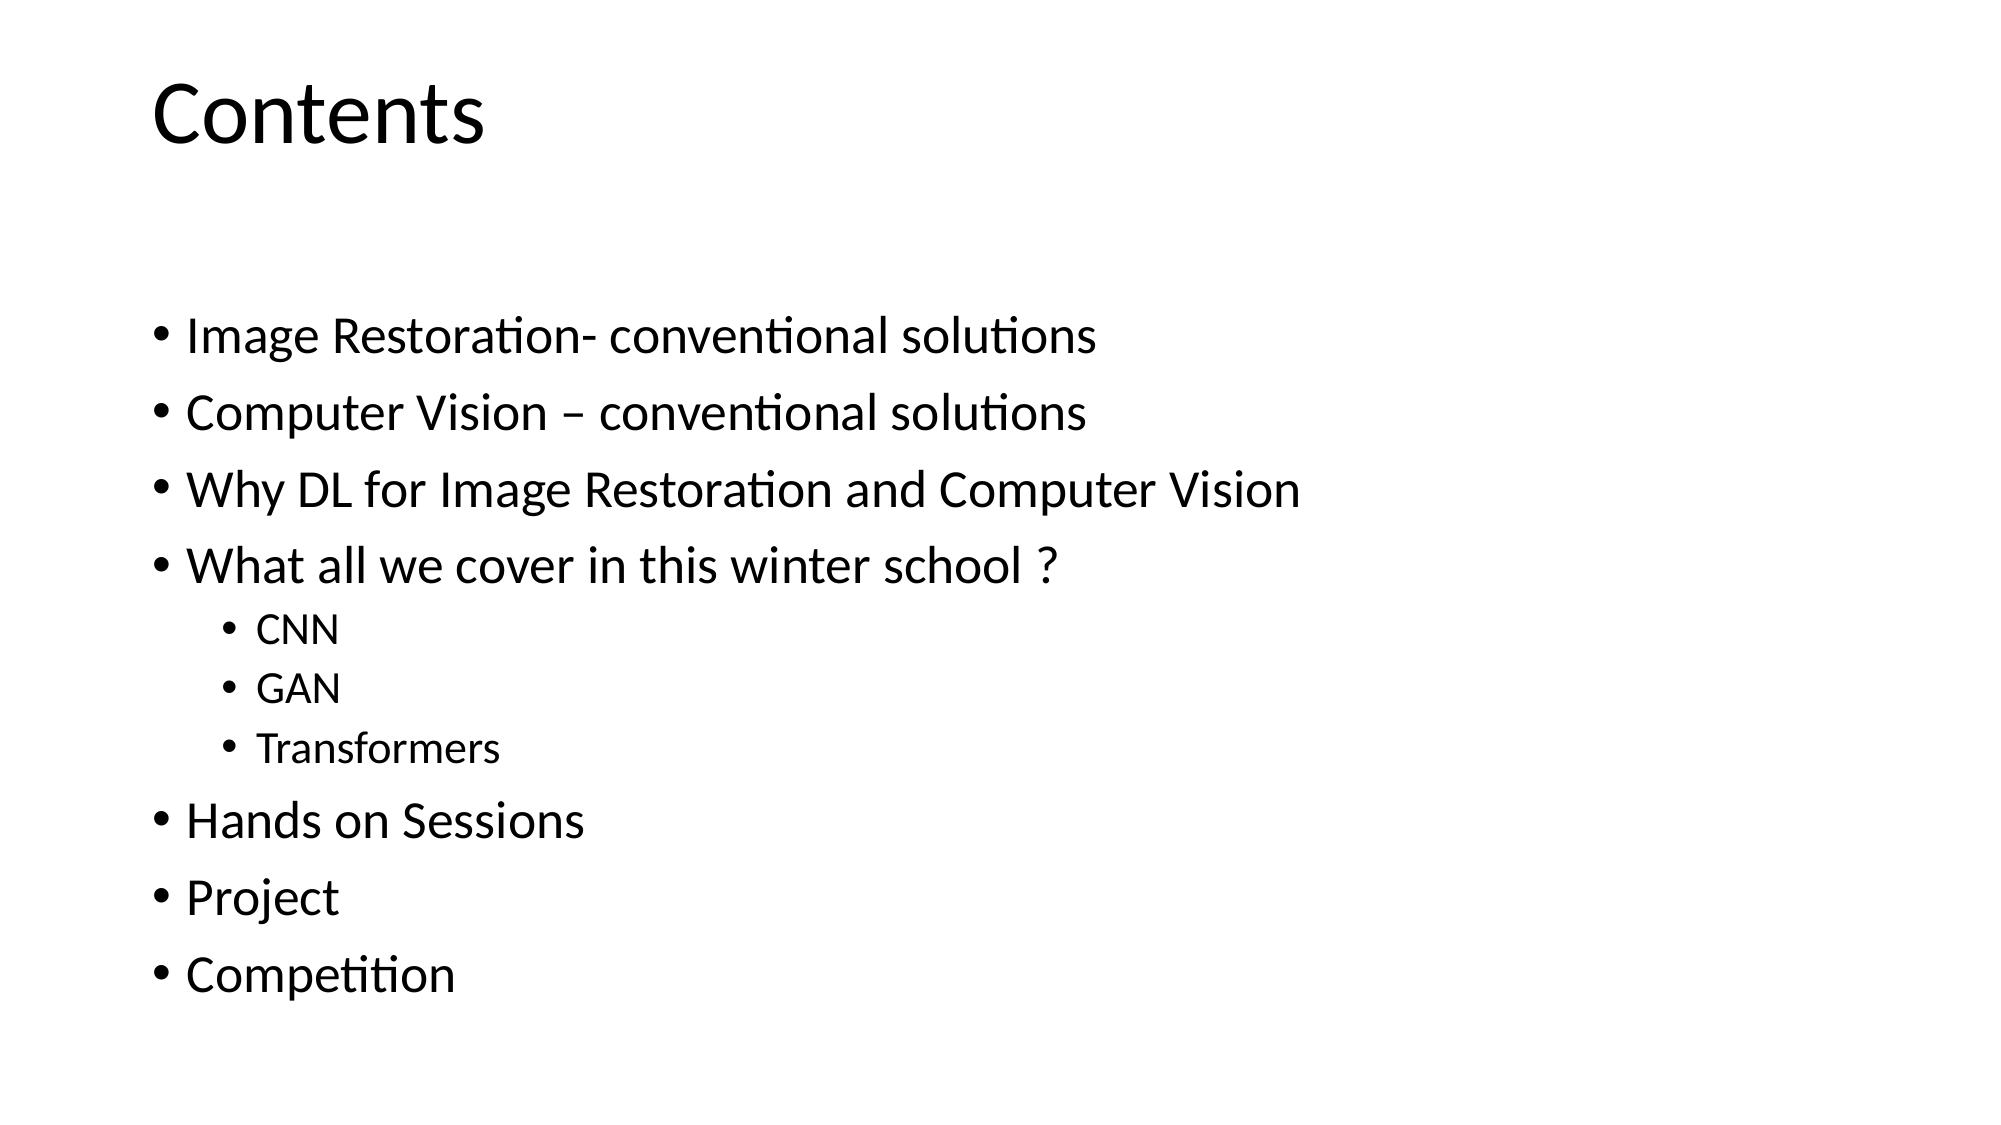

# Contents
Image Restoration- conventional solutions
Computer Vision – conventional solutions
Why DL for Image Restoration and Computer Vision
What all we cover in this winter school ?
CNN
GAN
Transformers
Hands on Sessions
Project
Competition